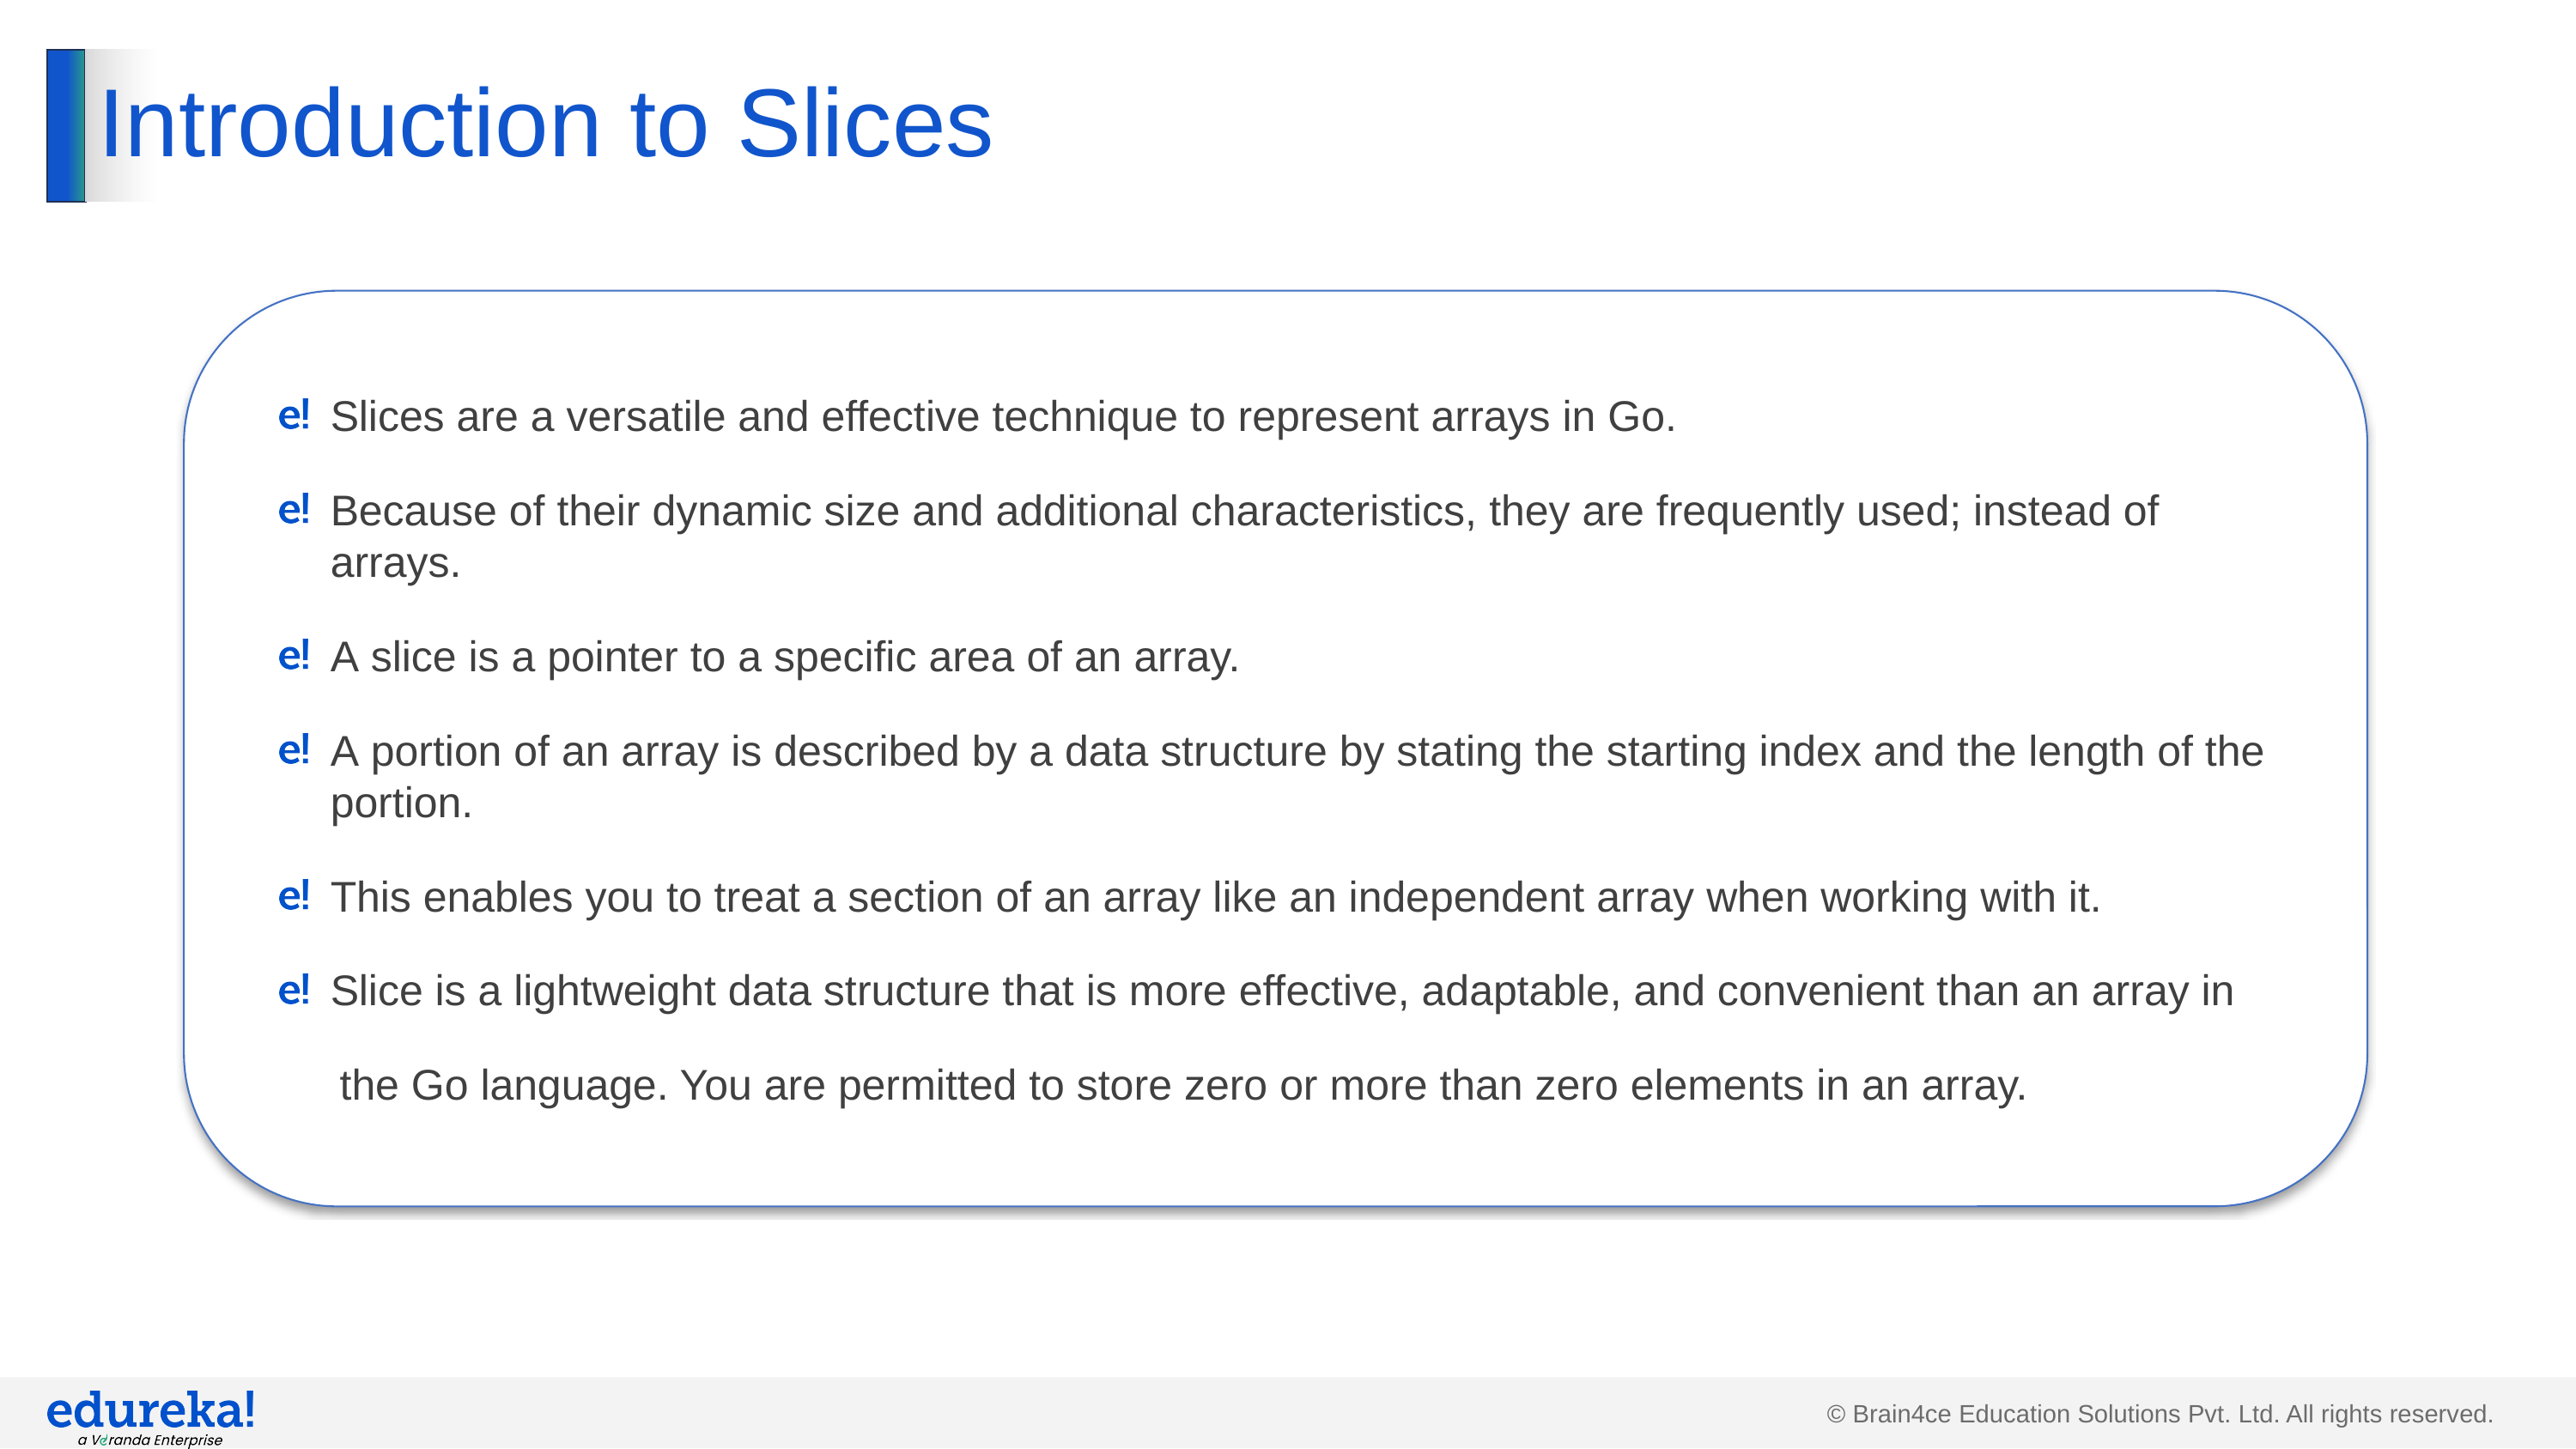

# Introduction to Slices
Slices are a versatile and effective technique to represent arrays in Go.
Because of their dynamic size and additional characteristics, they are frequently used; instead of arrays.
A slice is a pointer to a specific area of an array.
A portion of an array is described by a data structure by stating the starting index and the length of the portion.
This enables you to treat a section of an array like an independent array when working with it.
Slice is a lightweight data structure that is more effective, adaptable, and convenient than an array in
     the Go language. You are permitted to store zero or more than zero elements in an array.